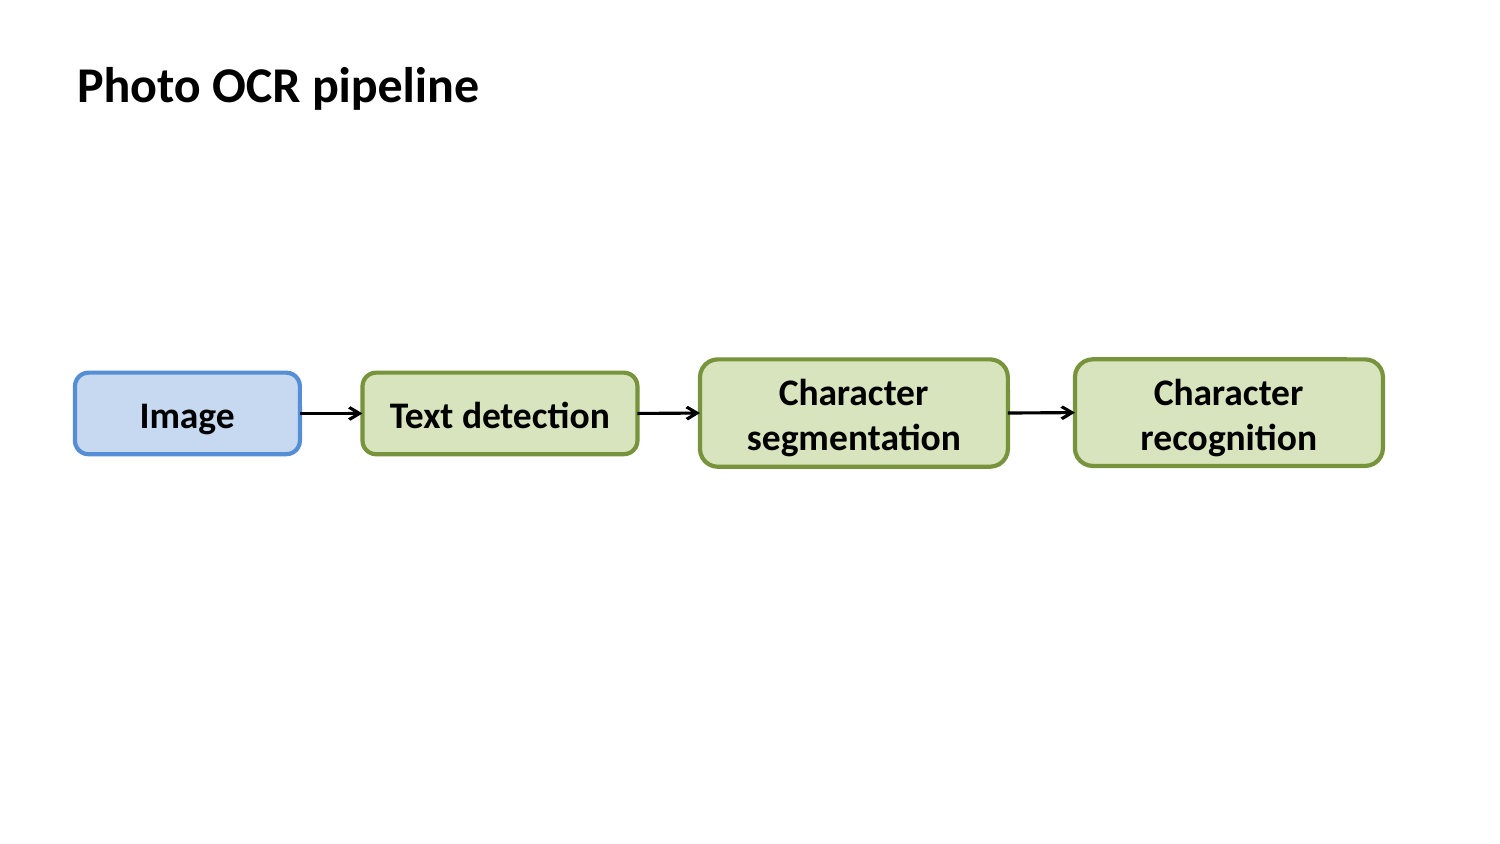

Photo OCR pipeline
Character segmentation
Character recognition
Image
Text detection